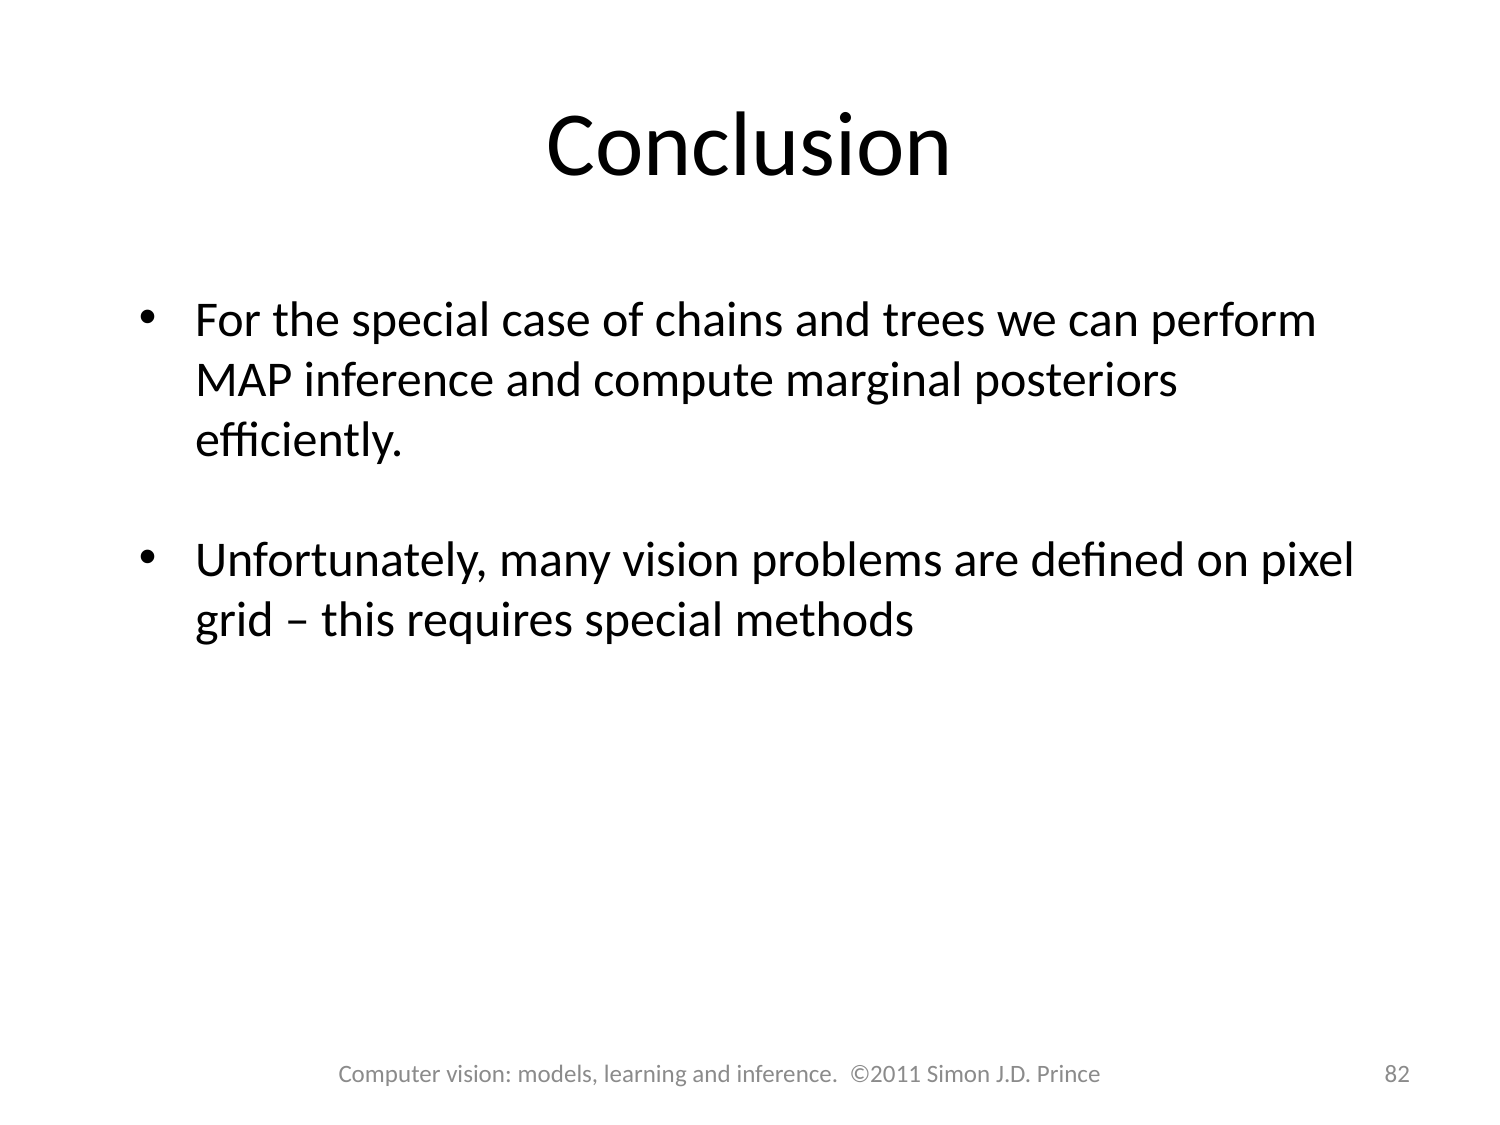

# Conclusion
For the special case of chains and trees we can perform MAP inference and compute marginal posteriors efficiently.

Unfortunately, many vision problems are defined on pixel grid – this requires special methods
Computer vision: models, learning and inference.  ©2011 Simon J.D. Prince
82